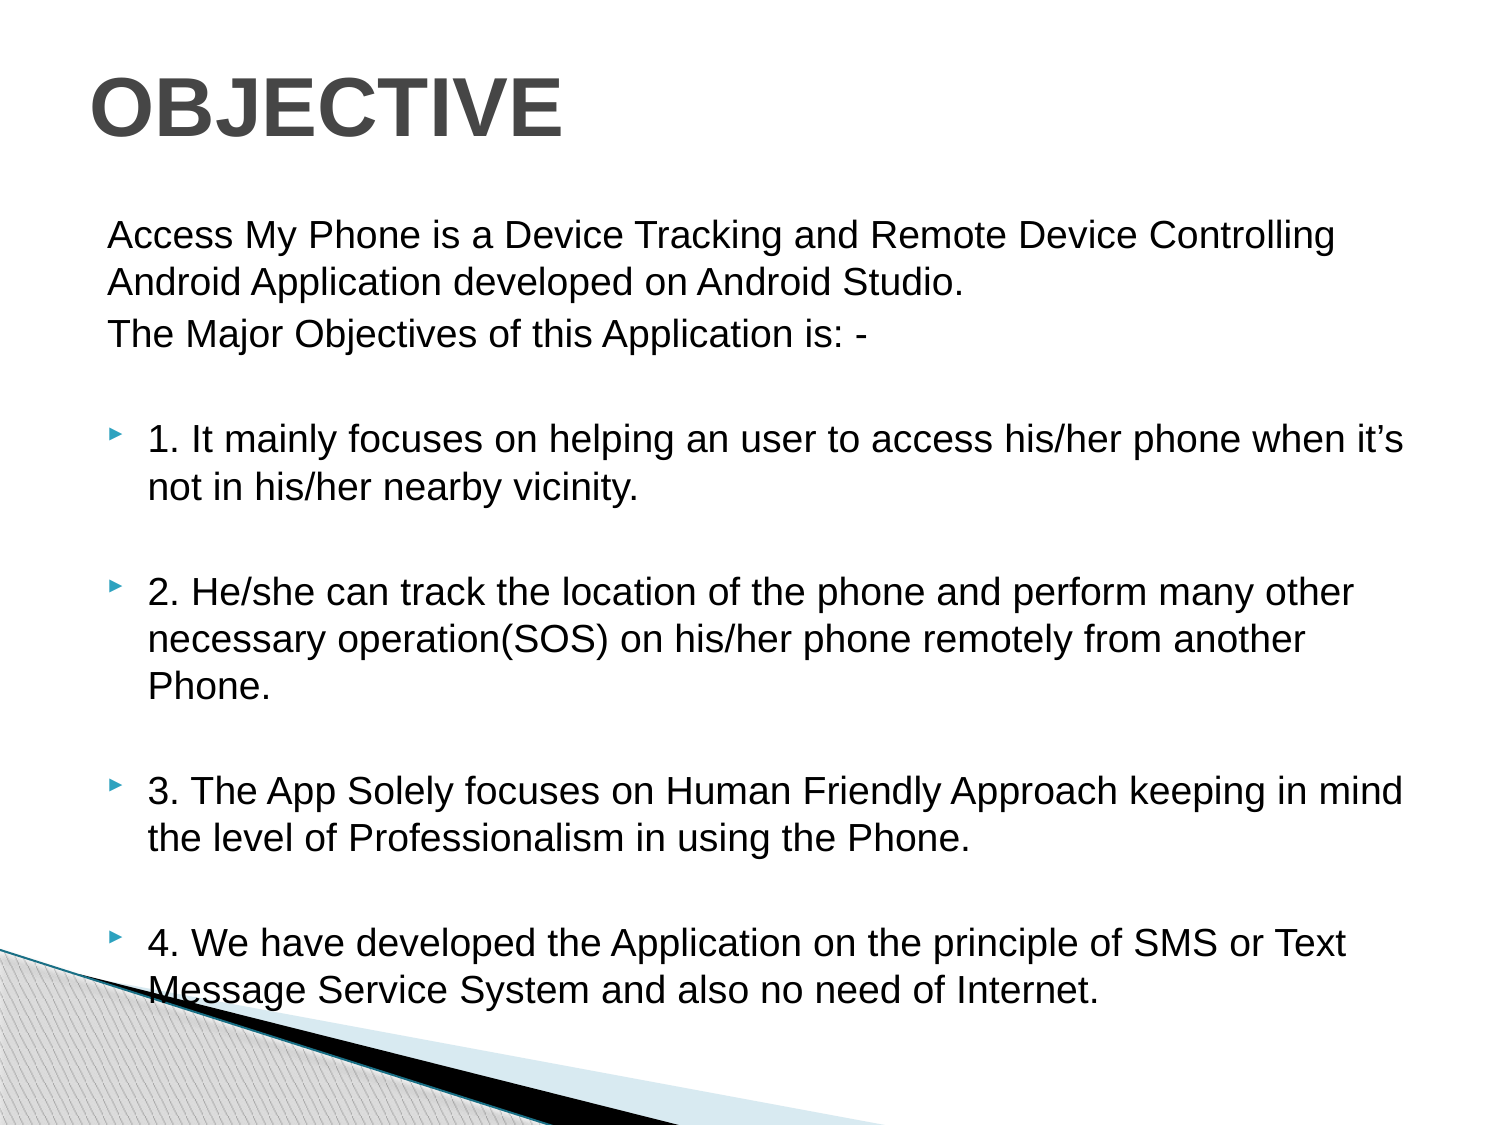

# OBJECTIVE

Access My Phone is a Device Tracking and Remote Device Controlling Android Application developed on Android Studio.
The Major Objectives of this Application is: -

1. It mainly focuses on helping an user to access his/her phone when it’s not in his/her nearby vicinity.

2. He/she can track the location of the phone and perform many other necessary operation(SOS) on his/her phone remotely from another Phone.

3. The App Solely focuses on Human Friendly Approach keeping in mind the level of Professionalism in using the Phone.

4. We have developed the Application on the principle of SMS or Text Message Service System and also no need of Internet.